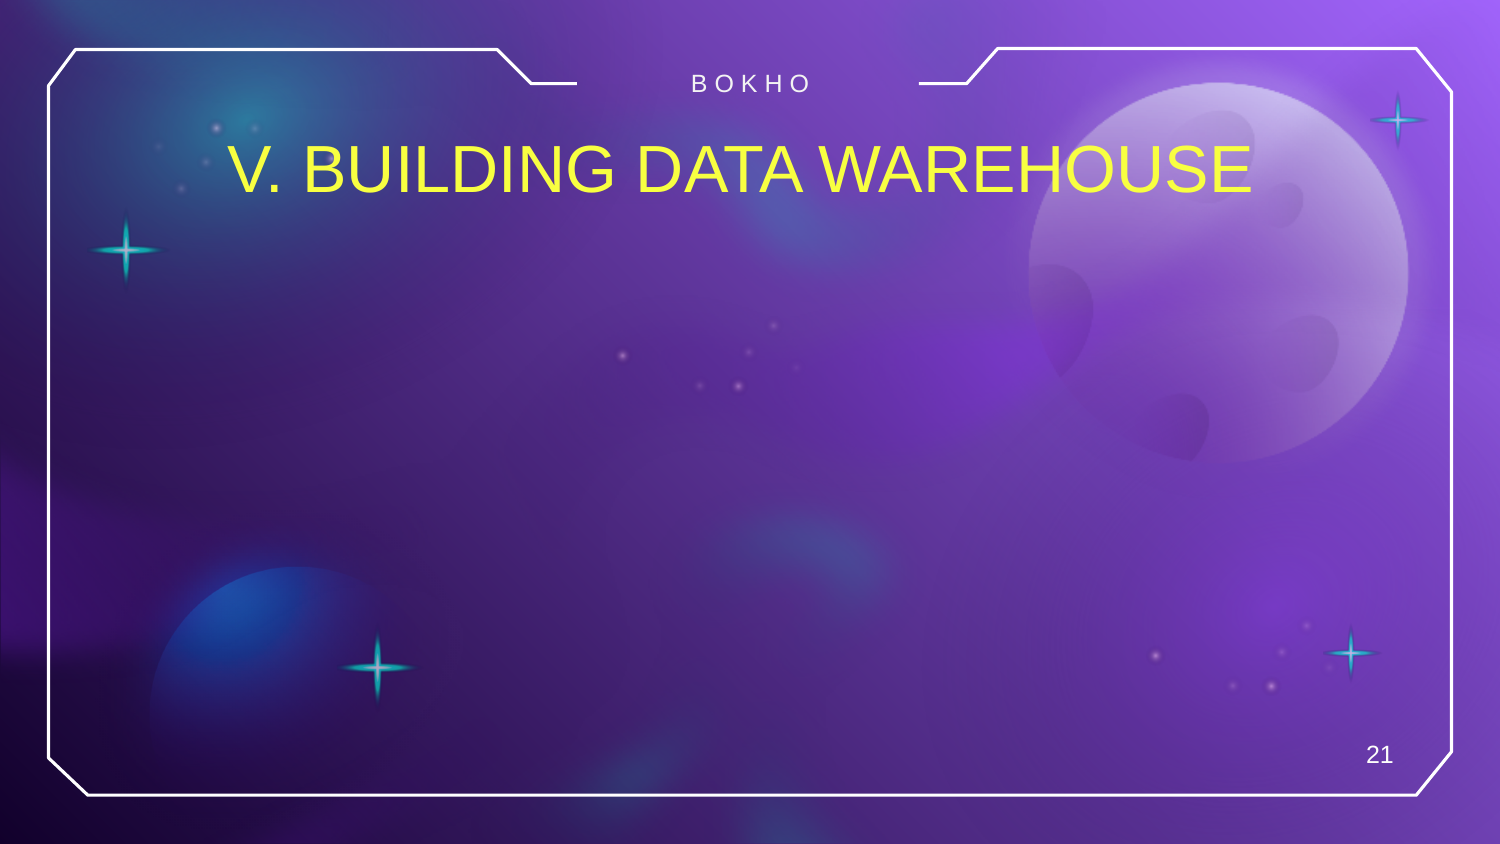

B O K H O
# V. BUILDING DATA WAREHOUSE
21